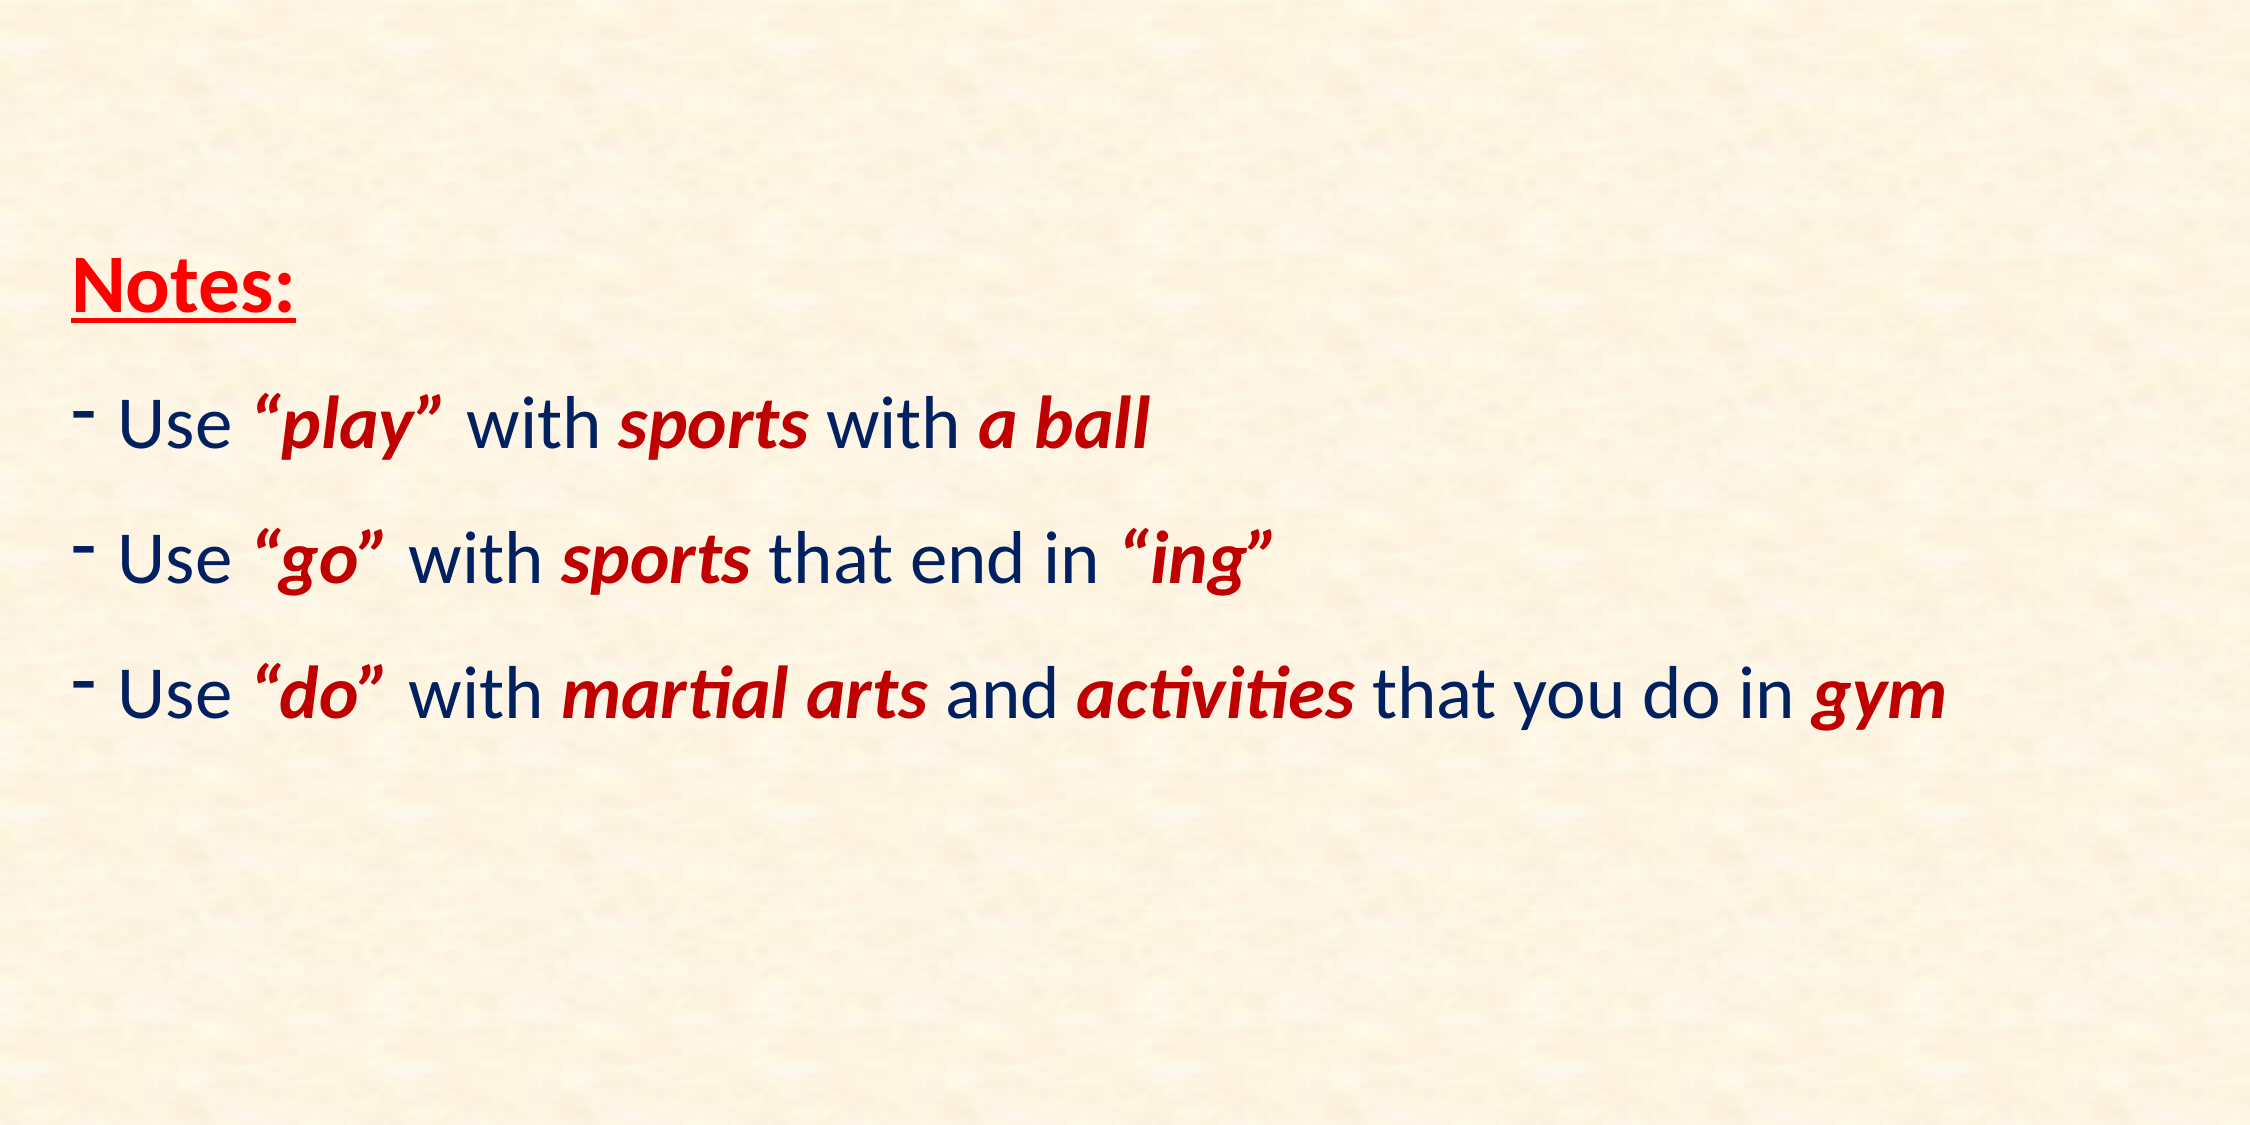

Notes:
Use “play” with sports with a ball
Use “go” with sports that end in “ing”
Use “do” with martial arts and activities that you do in gym